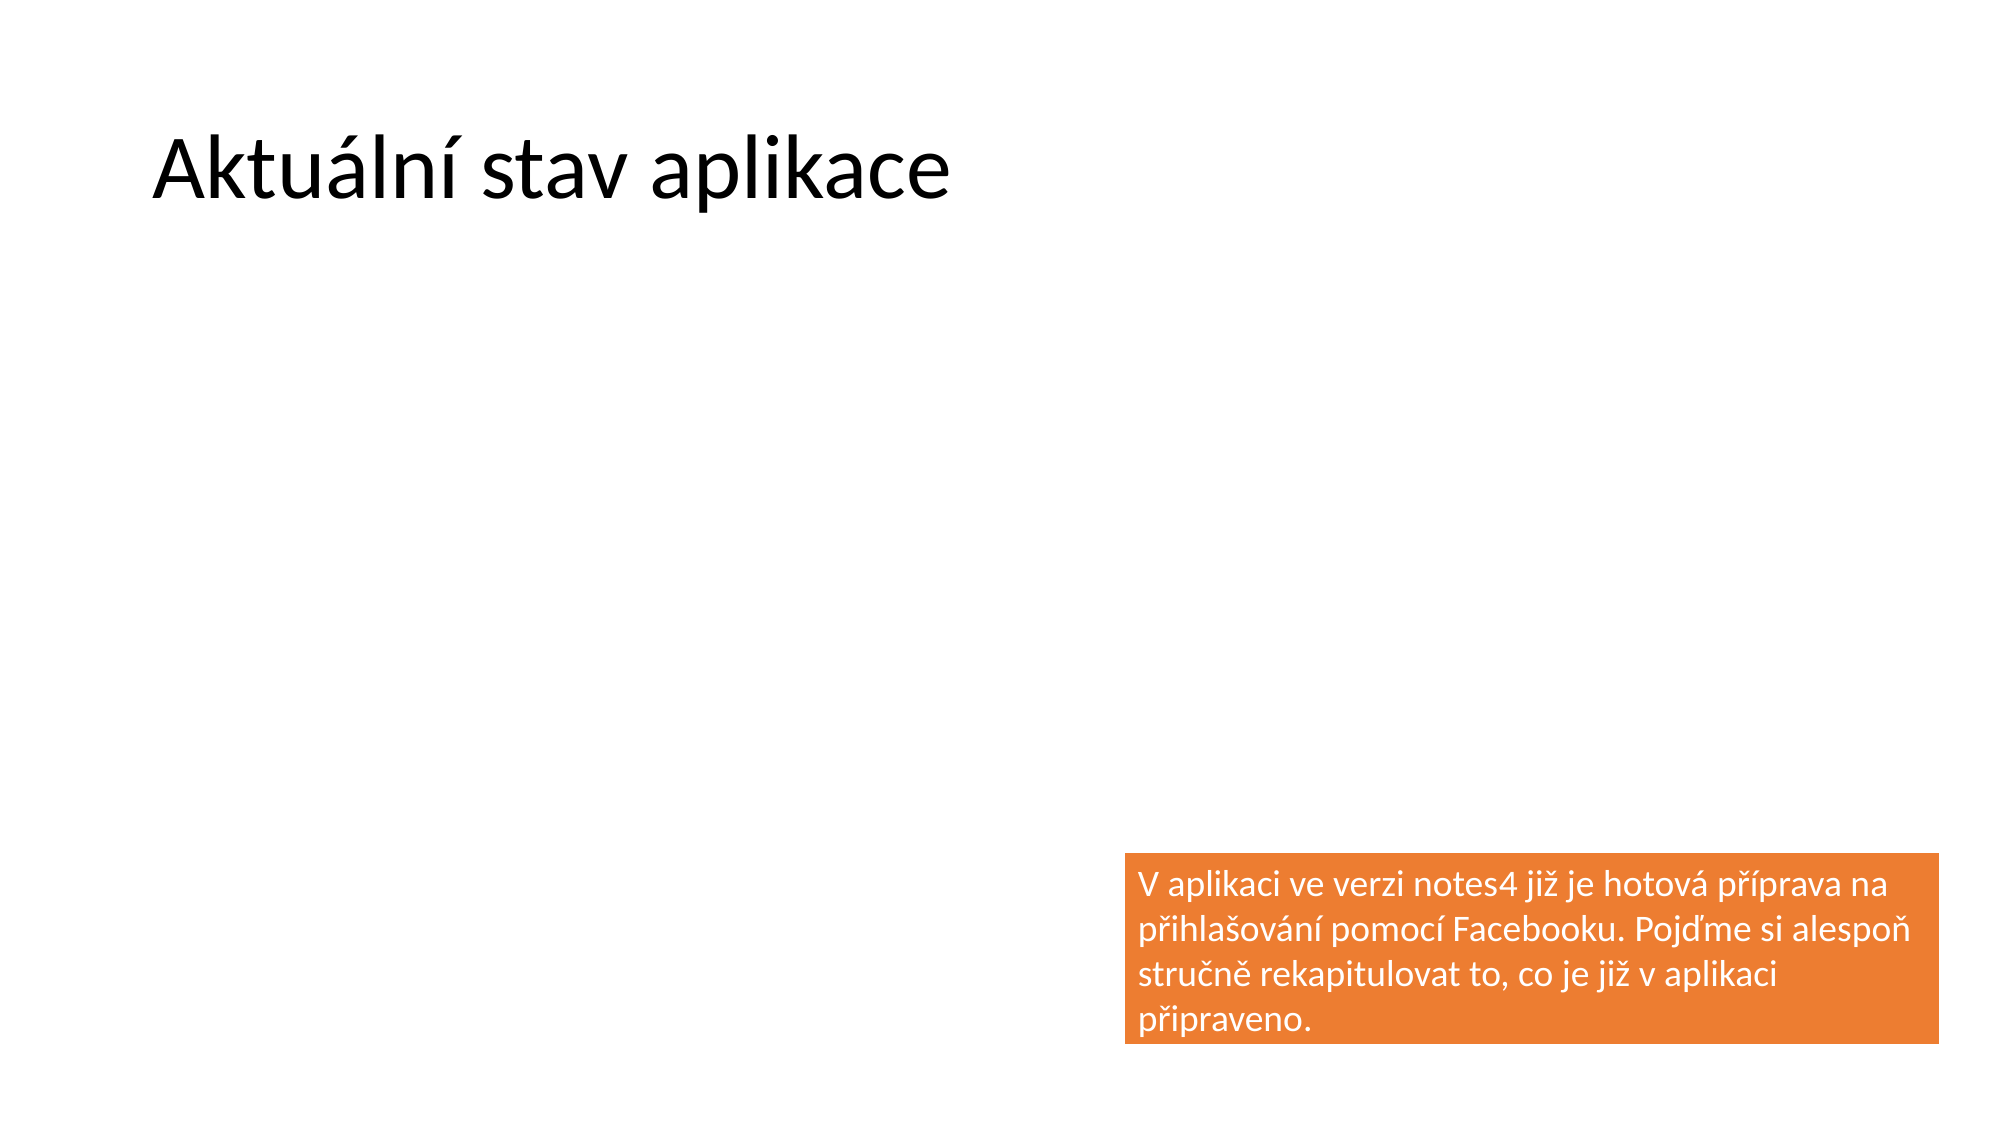

# Aktuální stav aplikace
V aplikaci ve verzi notes4 již je hotová příprava na přihlašování pomocí Facebooku. Pojďme si alespoň stručně rekapitulovat to, co je již v aplikaci připraveno.